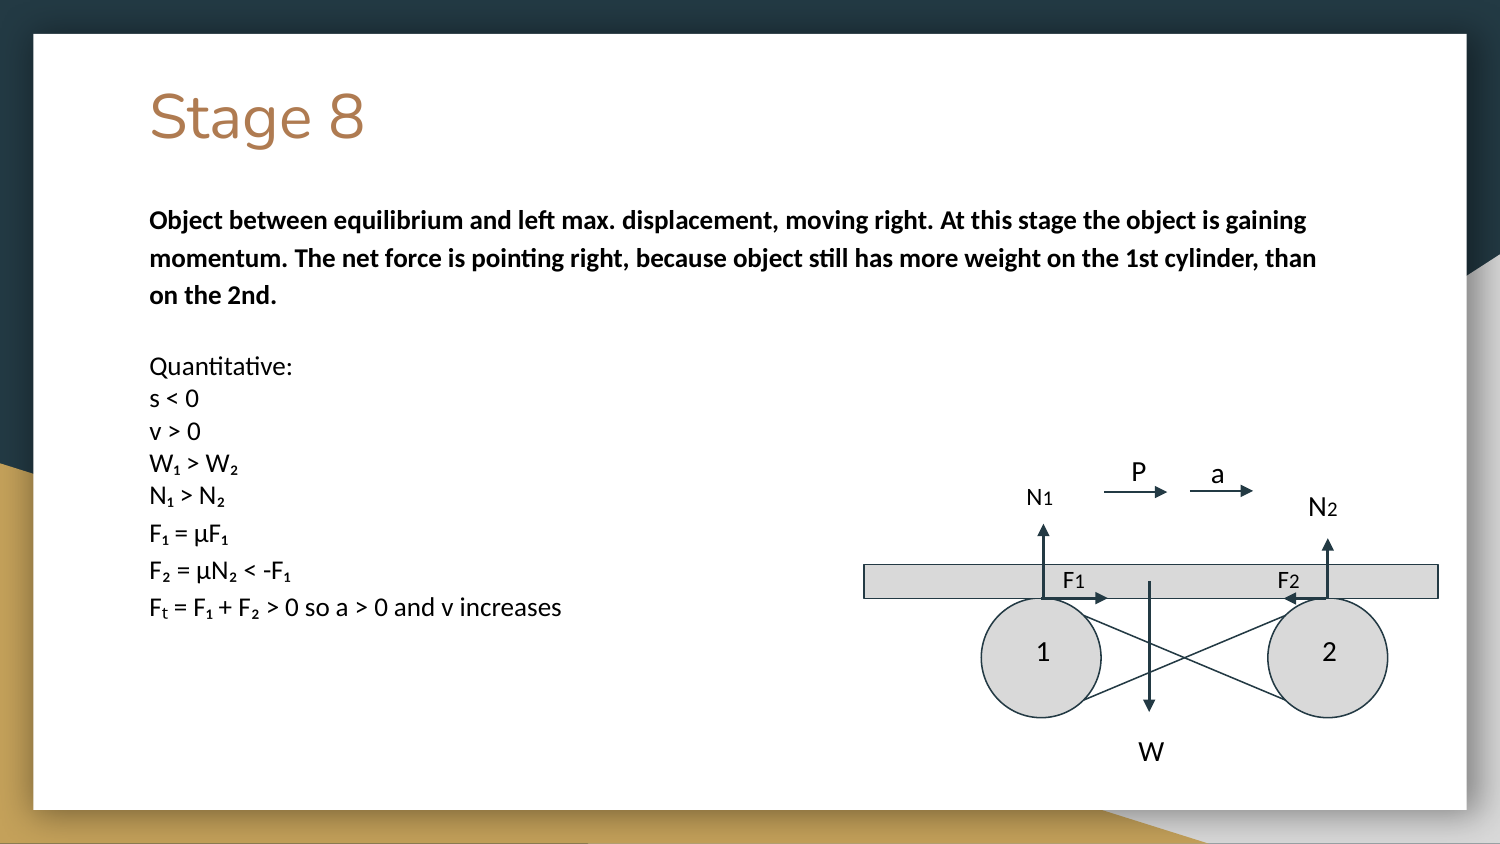

# Stage 8
Object between equilibrium and left max. displacement, moving right. At this stage the object is gaining momentum. The net force is pointing right, because object still has more weight on the 1st cylinder, than on the 2nd.
Quantitative:
s < 0
v > 0
W₁ > W₂
N₁ > N₂
F₁ = μF₁
F₂ = μN₂ < -F₁
Fₜ = F₁ + F₂ > 0 so a > 0 and v increases
P
a
N1
N2
F1
F2

1
2
W